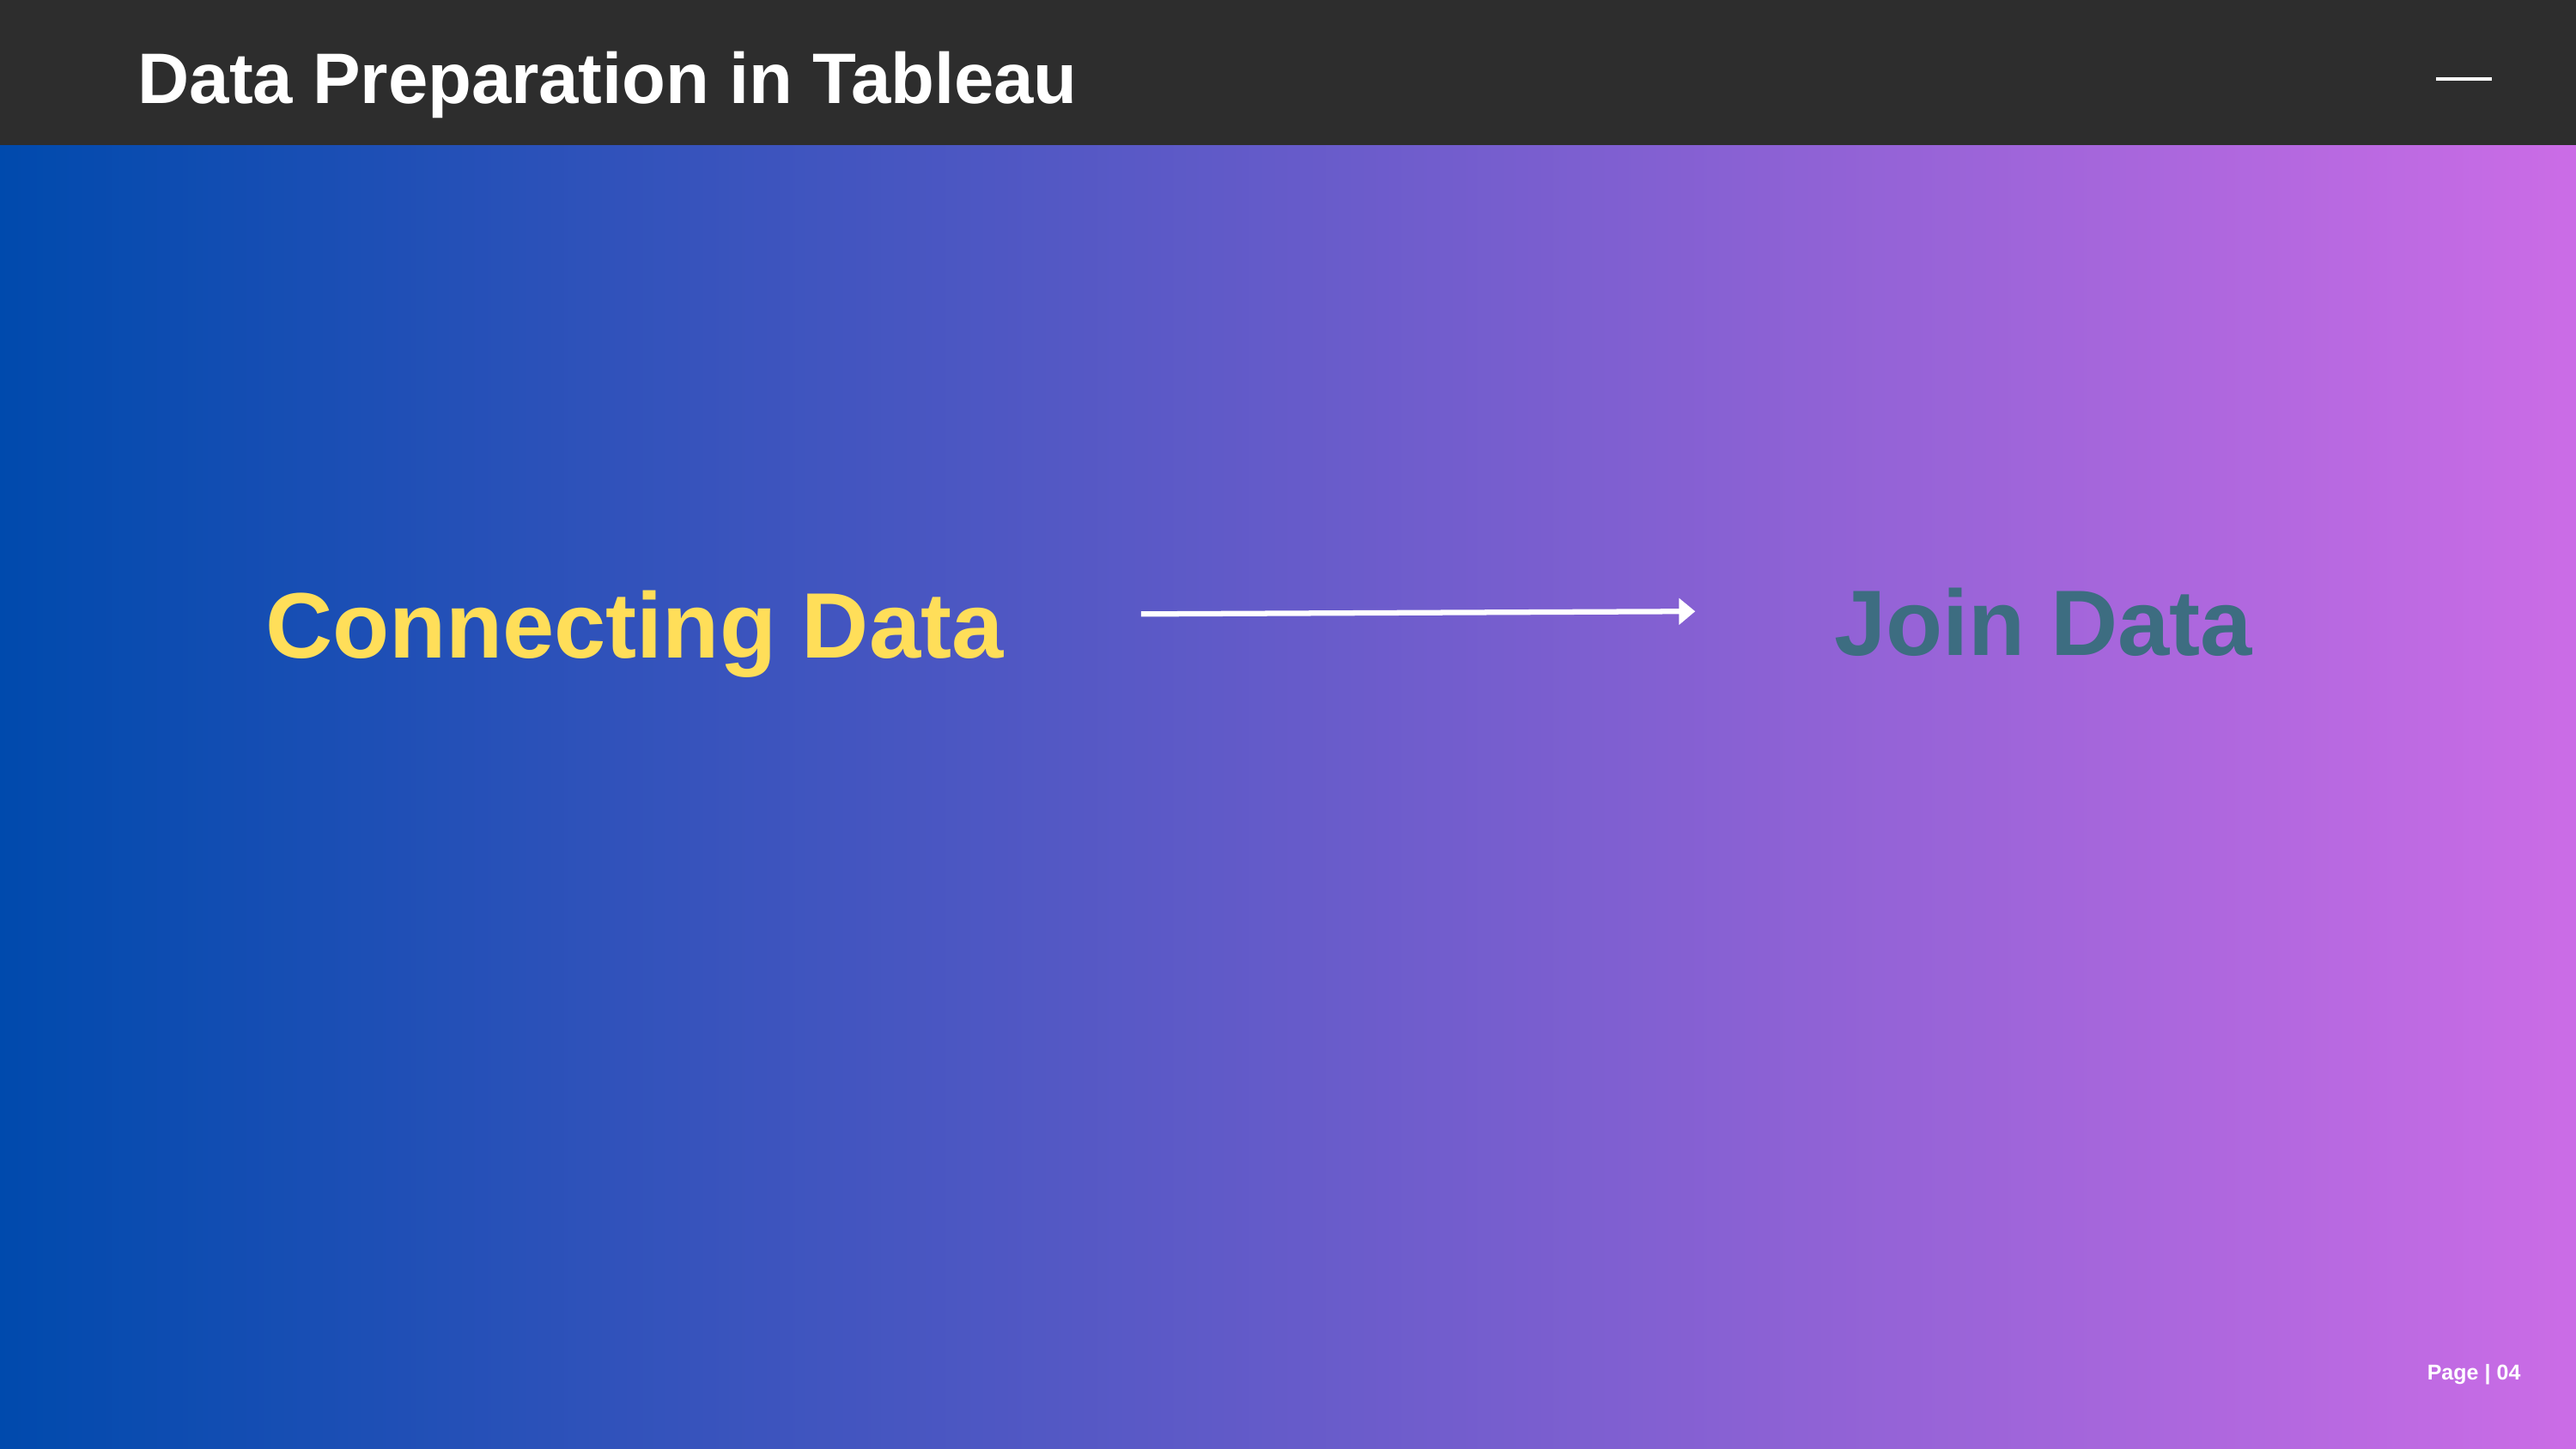

Data Preparation in Tableau

Join Data
Connecting Data

Page | 04